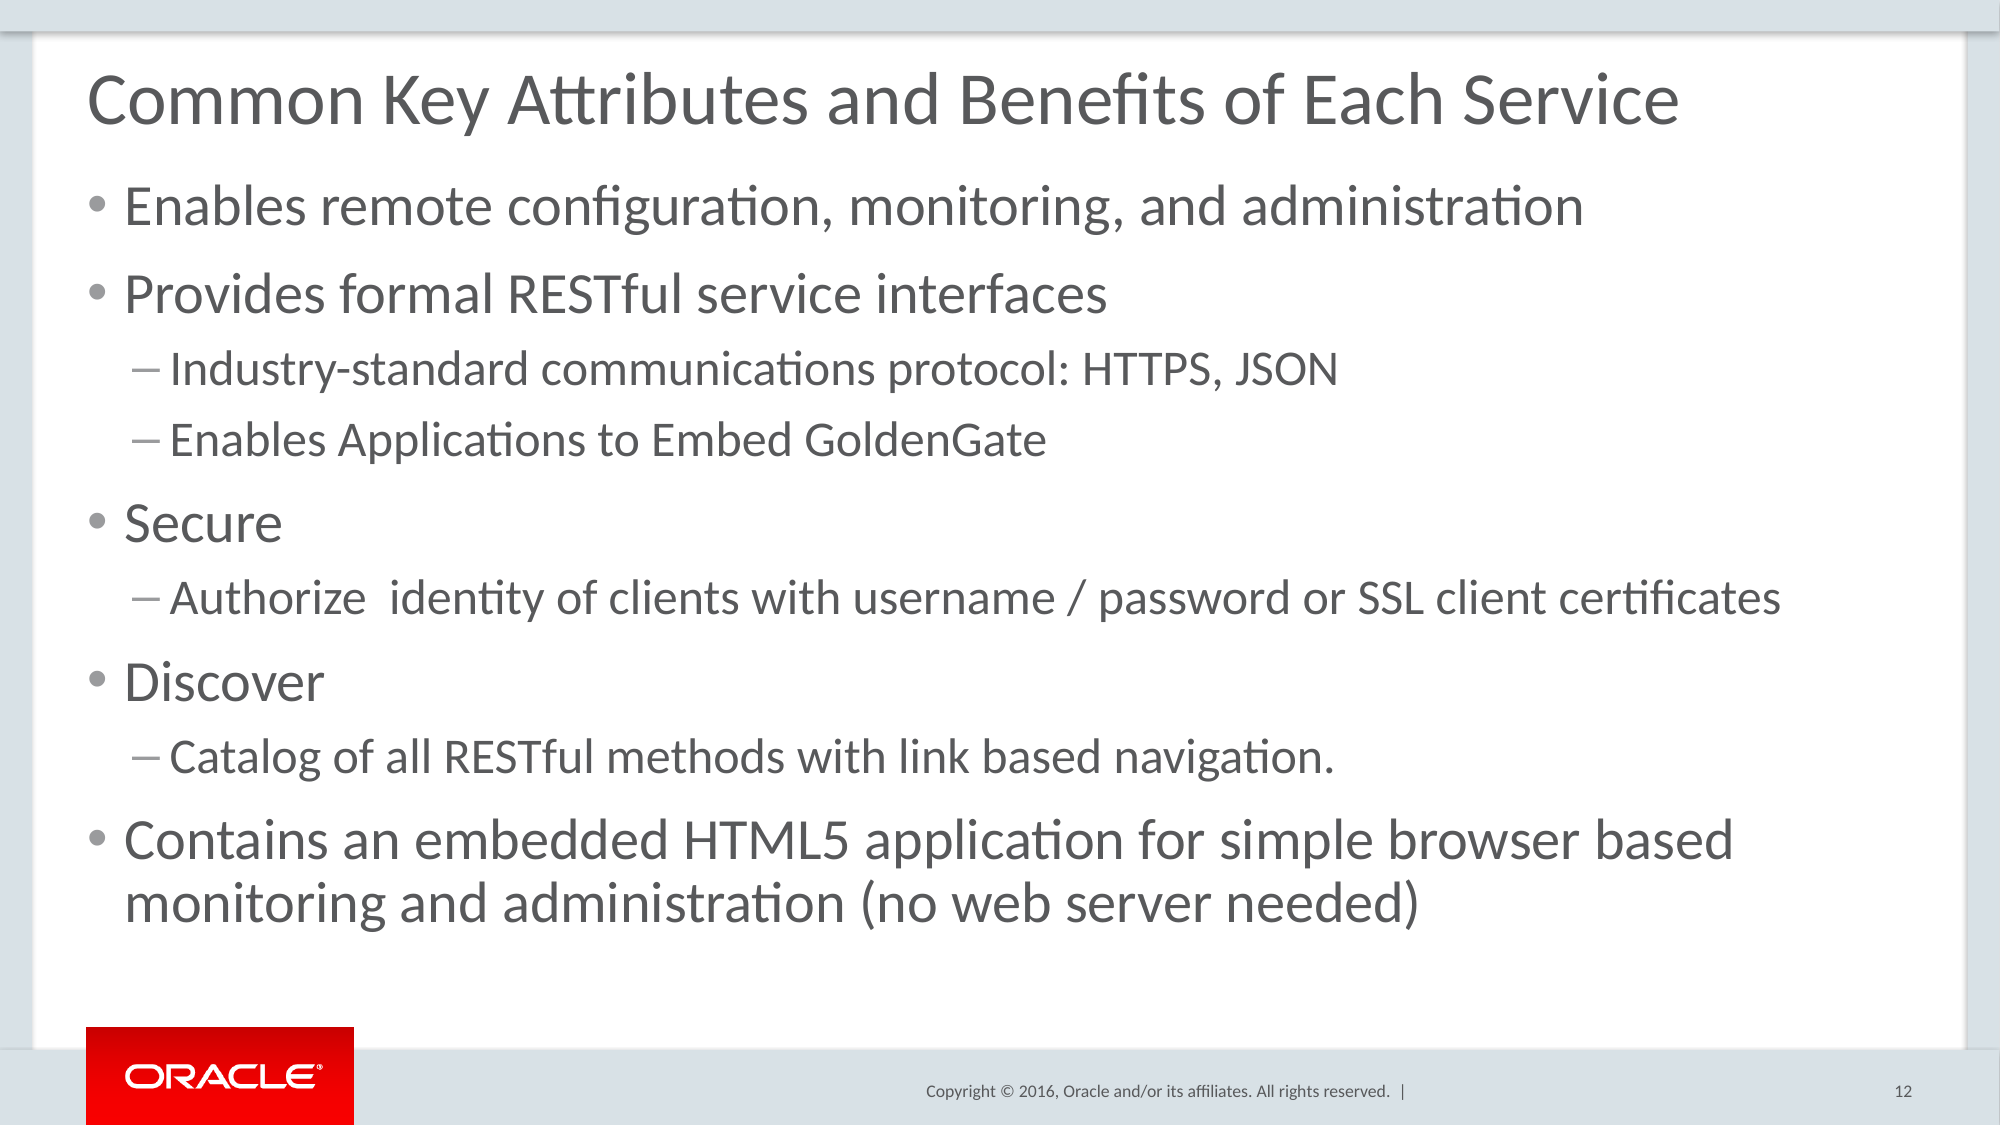

# Common Key Attributes and Benefits of Each Service
Enables remote configuration, monitoring, and administration
Provides formal RESTful service interfaces
Industry-standard communications protocol: HTTPS, JSON
Enables Applications to Embed GoldenGate
Secure
Authorize  identity of clients with username / password or SSL client certificates
Discover
Catalog of all RESTful methods with link based navigation.
Contains an embedded HTML5 application for simple browser based monitoring and administration (no web server needed)

12